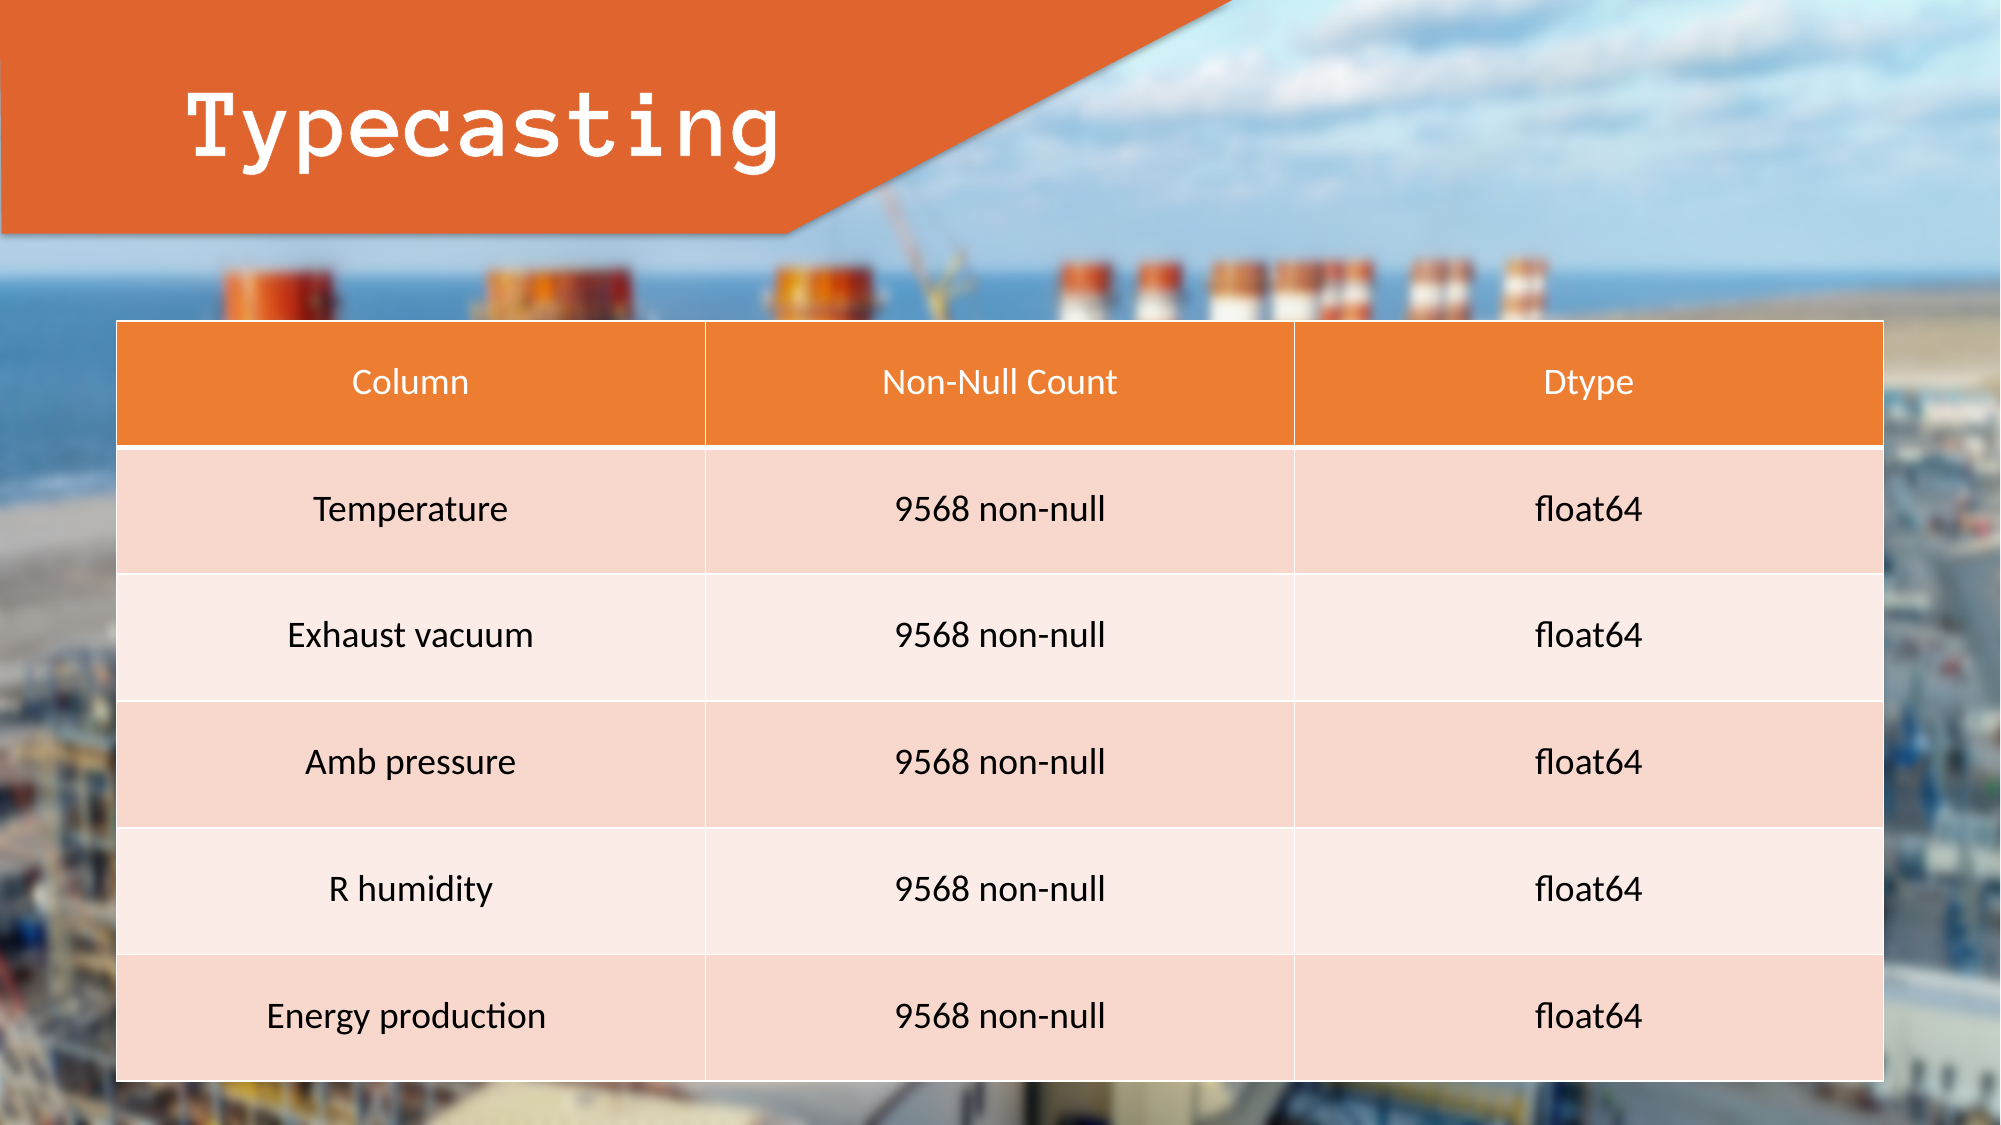

Typecasting
| Column | Non-Null Count | Dtype |
| --- | --- | --- |
| Temperature | 9568 non-null | float64 |
| Exhaust vacuum | 9568 non-null | float64 |
| Amb pressure | 9568 non-null | float64 |
| R humidity | 9568 non-null | float64 |
| Energy production | 9568 non-null | float64 |